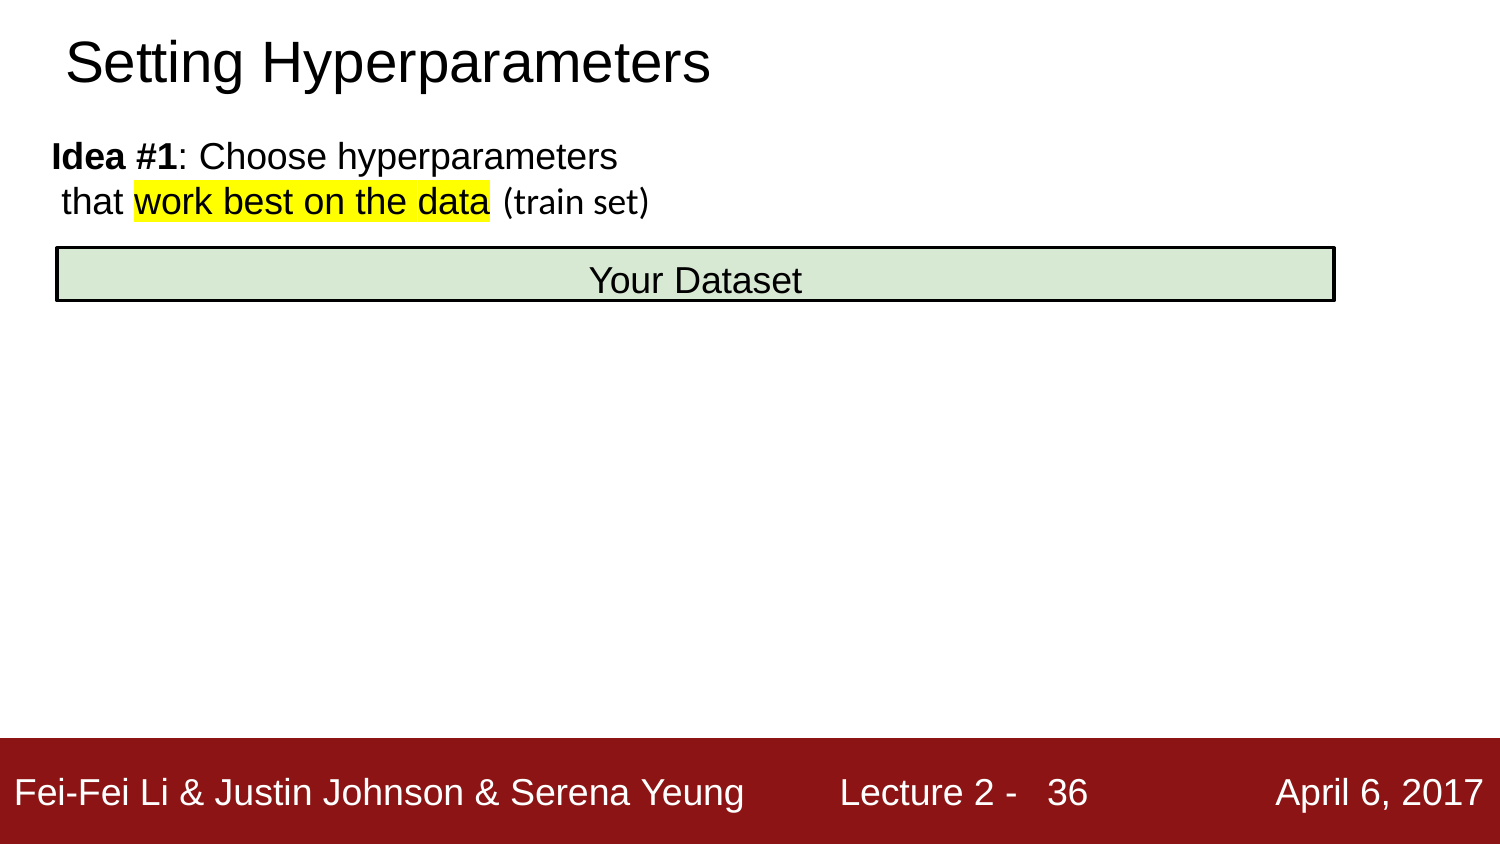

# Setting Hyperparameters
Idea #1: Choose hyperparameters  that work best on the data
(train set)
Your Dataset
36
Fei-Fei Li & Justin Johnson & Serena Yeung
Lecture 2 -
April 6, 2017